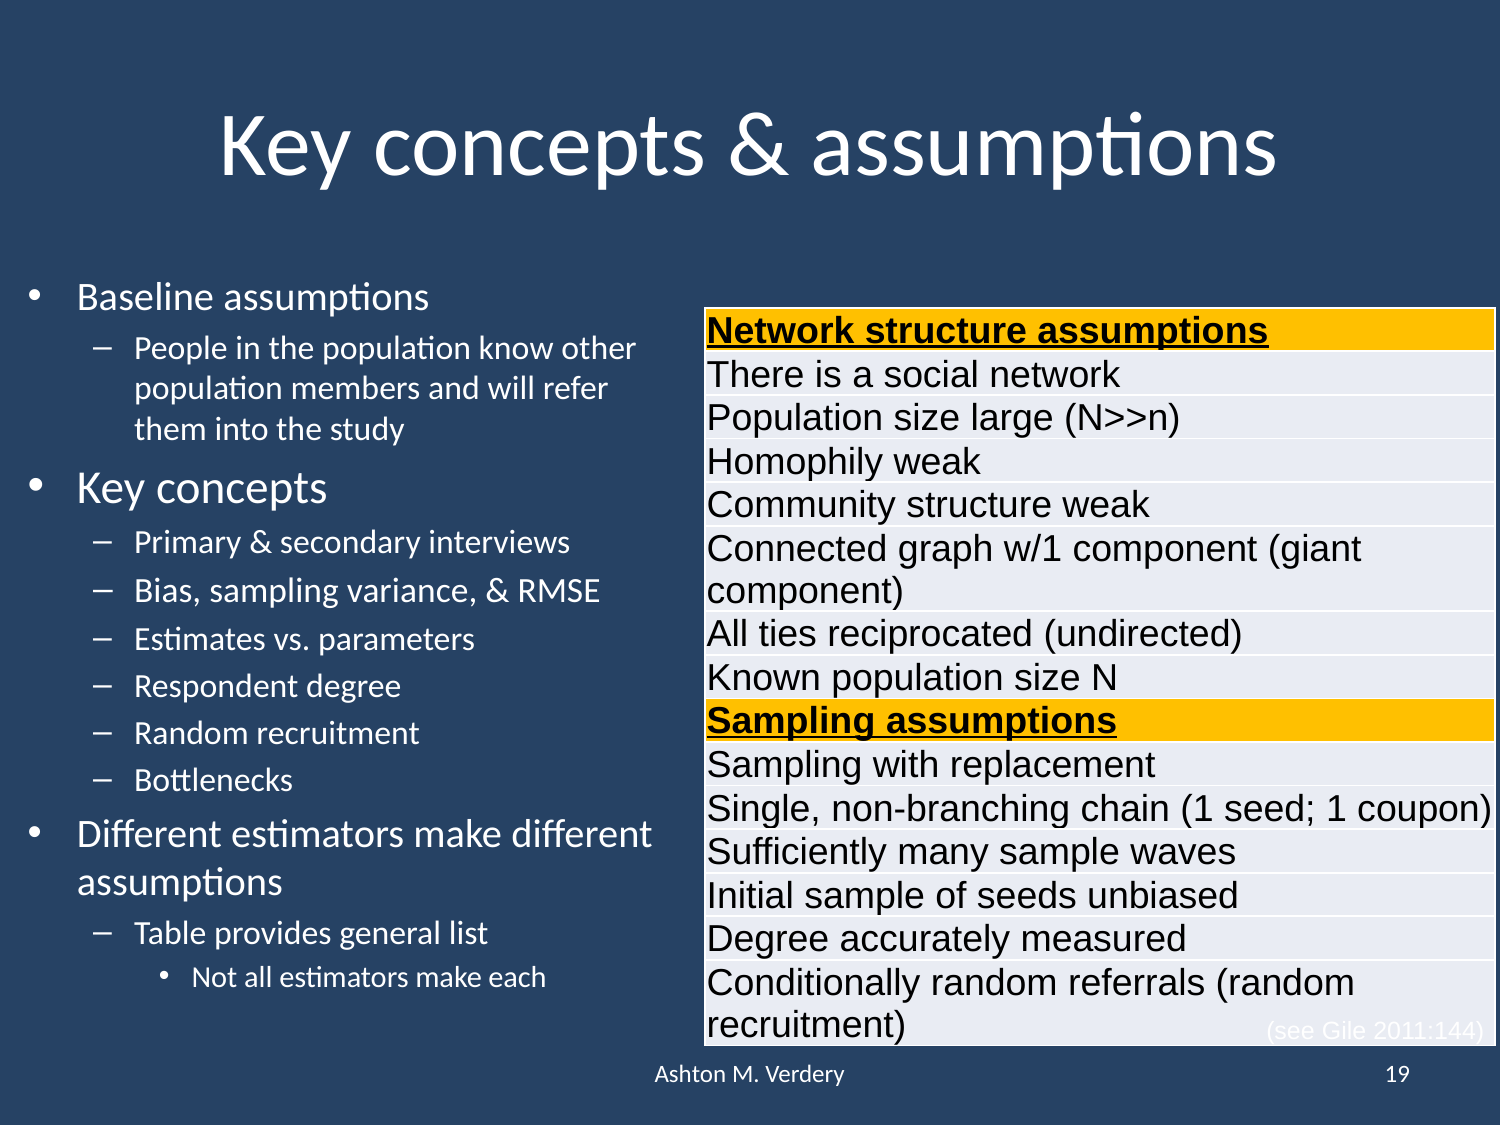

# Key concepts & assumptions
Baseline assumptions
People in the population know other population members and will refer them into the study
Key concepts
Primary & secondary interviews
Bias, sampling variance, & RMSE
Estimates vs. parameters
Respondent degree
Random recruitment
Bottlenecks
Different estimators make different assumptions
Table provides general list
Not all estimators make each

| Network structure assumptions |
| --- |
| There is a social network |
| Population size large (N>>n) |
| Homophily weak |
| Community structure weak |
| Connected graph w/1 component (giant component) |
| All ties reciprocated (undirected) |
| Known population size N |
| Sampling assumptions |
| Sampling with replacement |
| Single, non-branching chain (1 seed; 1 coupon) |
| Sufficiently many sample waves |
| Initial sample of seeds unbiased |
| Degree accurately measured |
| Conditionally random referrals (random recruitment) |
(see Gile 2011:144)
Ashton M. Verdery
19